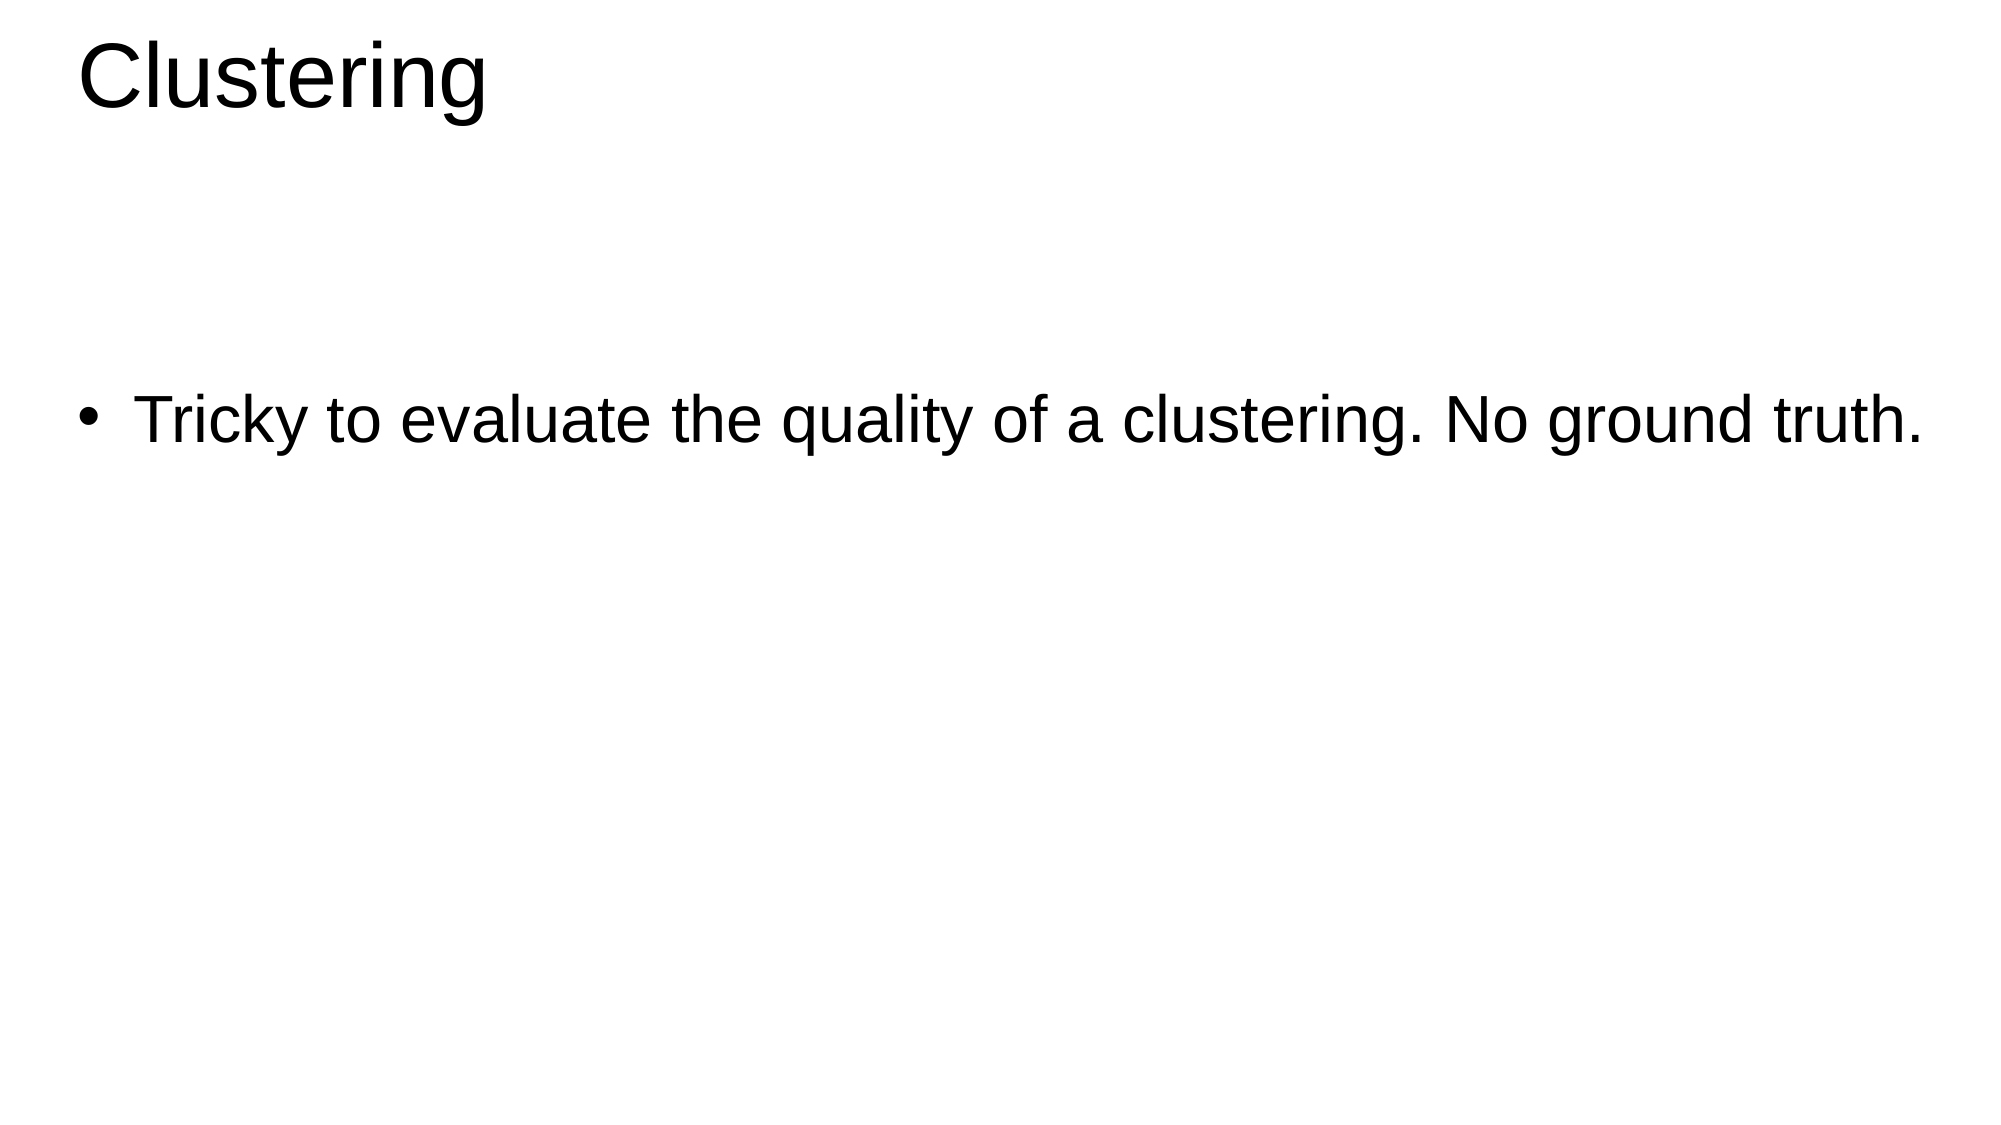

# Clustering
Tricky to evaluate the quality of a clustering. No ground truth.